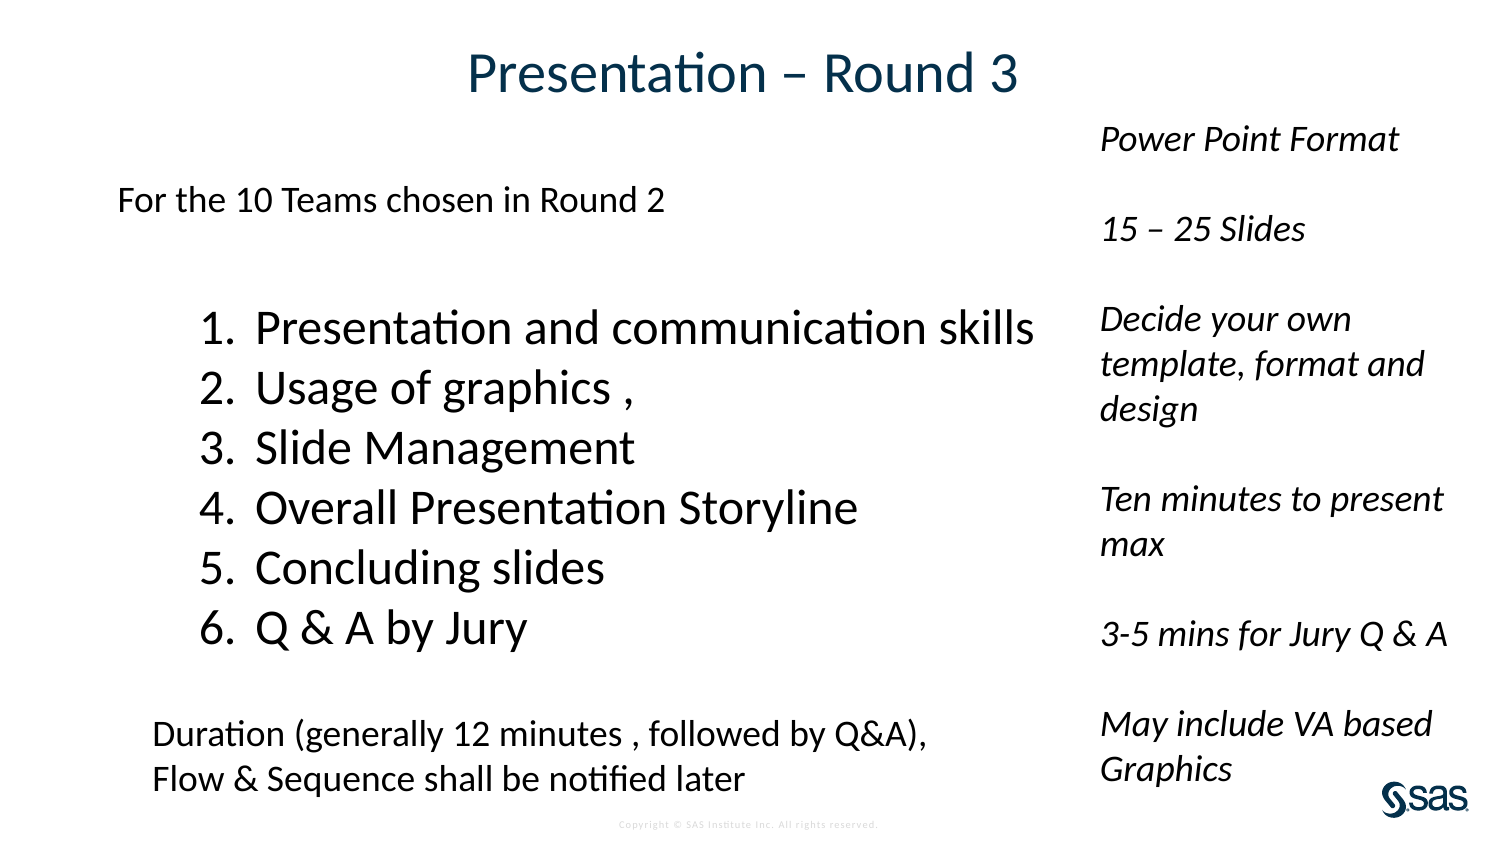

# Presentation – Round 3
Power Point Format

15 – 25 Slides

Decide your own template, format and design

Ten minutes to present max

3-5 mins for Jury Q & A

May include VA based Graphics
For the 10 Teams chosen in Round 2
Presentation and communication skills
Usage of graphics ,
Slide Management
Overall Presentation Storyline
Concluding slides
Q & A by Jury
Duration (generally 12 minutes , followed by Q&A), Flow & Sequence shall be notified later